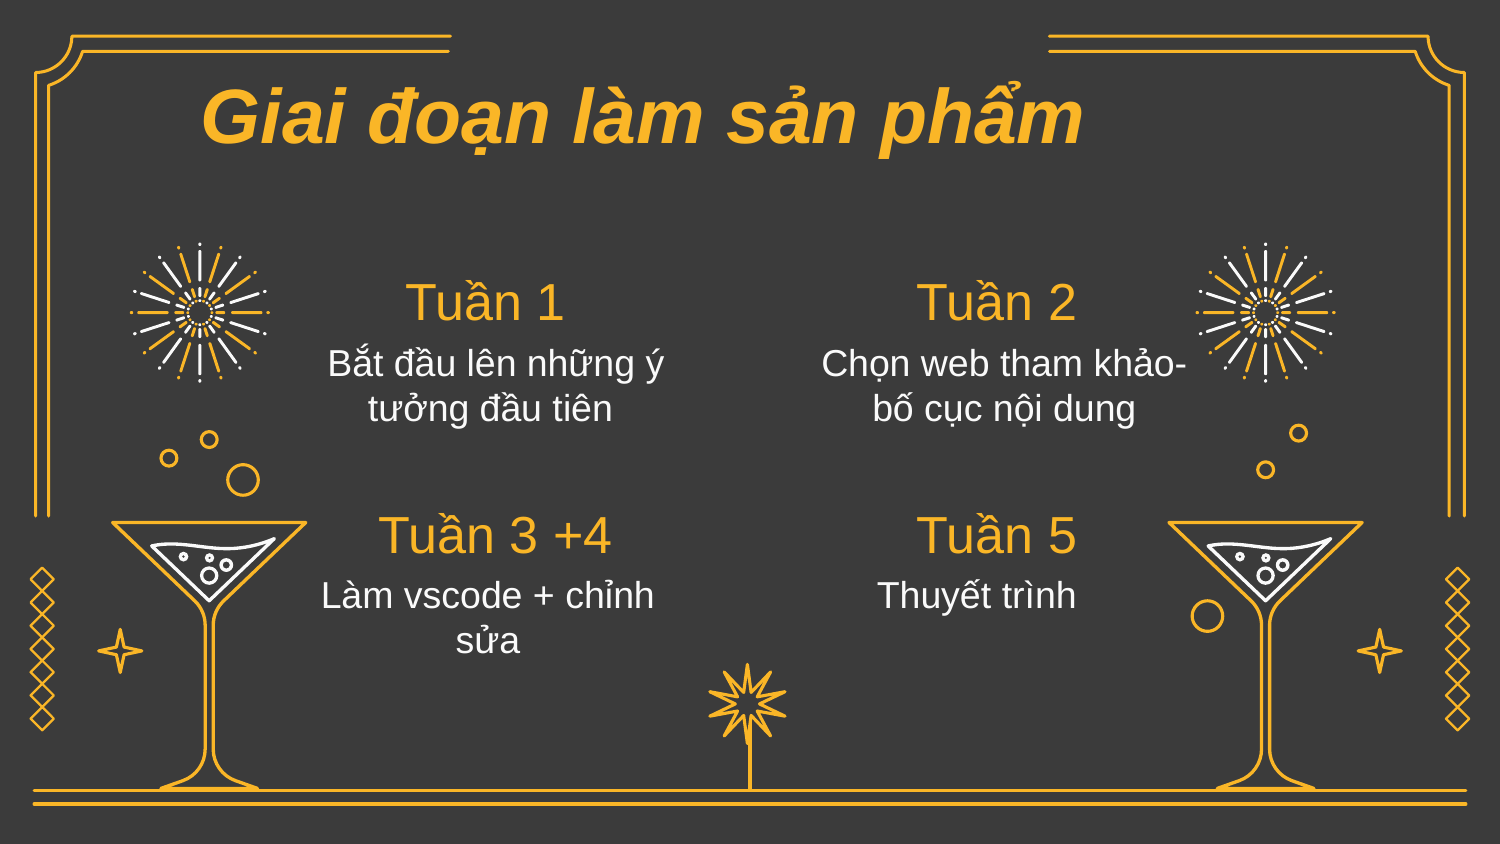

# Giai đoạn làm sản phẩm

 Tuần 1
Tuần 2
Bắt đầu lên những ý tưởng đầu tiên
Chọn web tham khảo-bố cục nội dung

Tuần 3 +4
Tuần 5

Làm vscode + chỉnh sửa
Thuyết trình